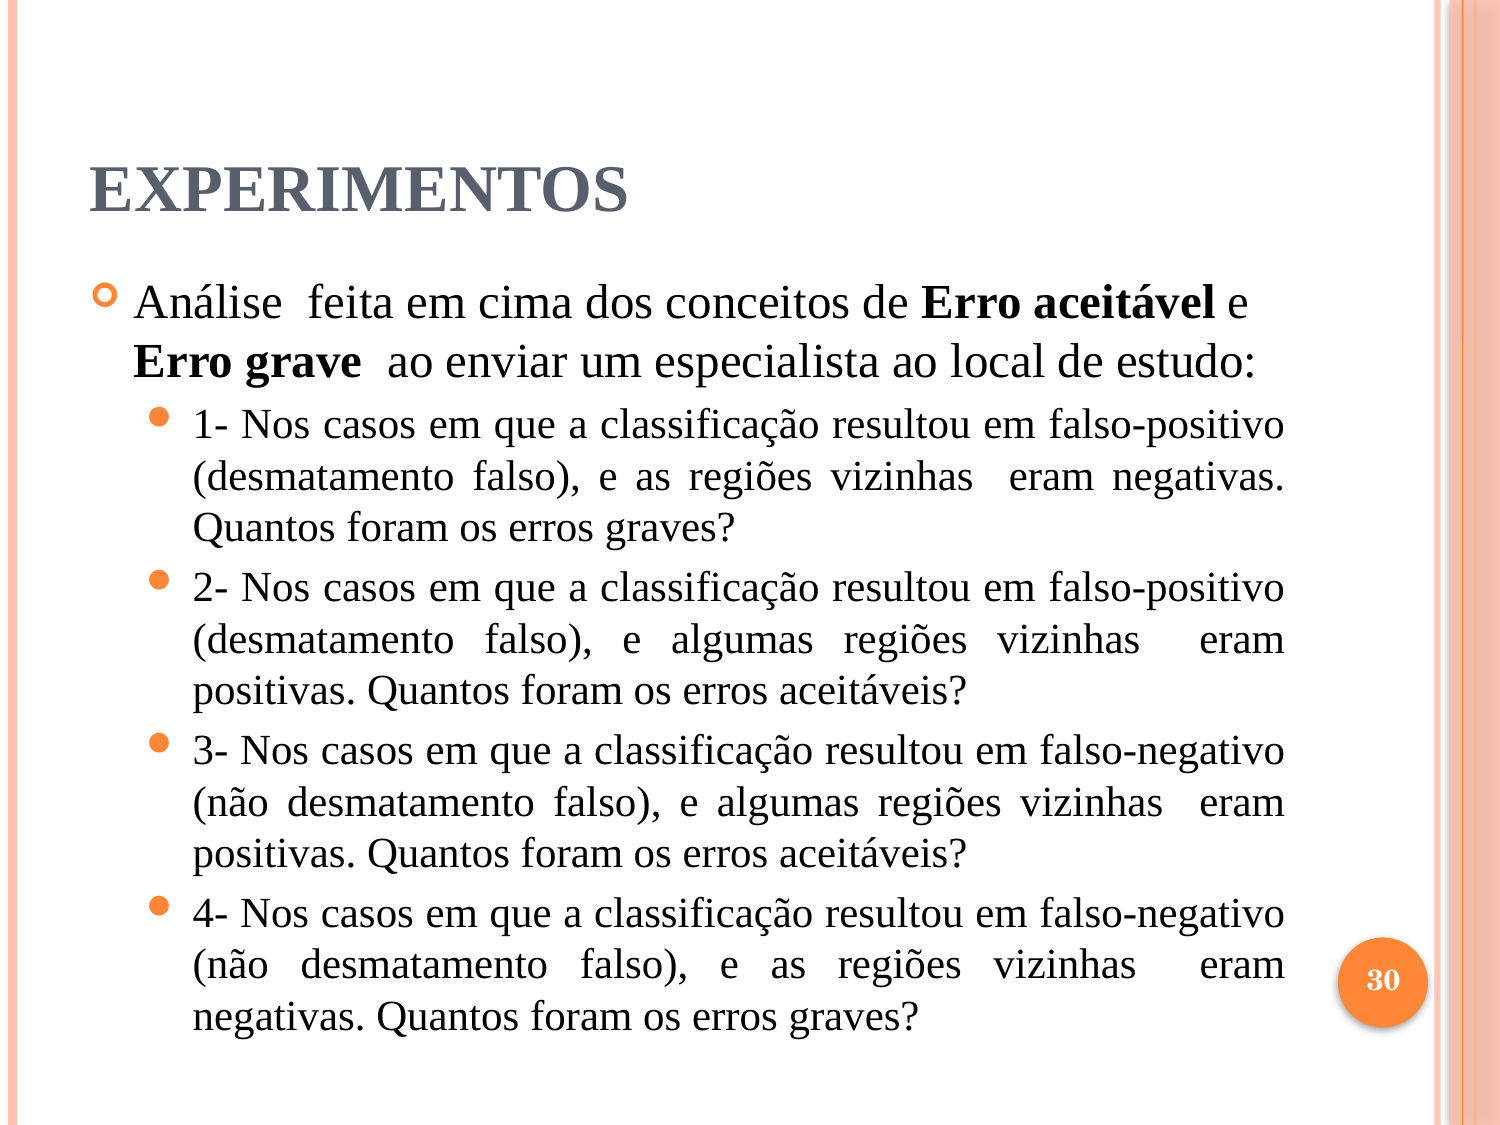

# Experimentos
Análise  feita em cima dos conceitos de Erro aceitável e Erro grave  ao enviar um especialista ao local de estudo:
1- Nos casos em que a classificação resultou em falso-positivo (desmatamento falso), e as regiões vizinhas  eram negativas. Quantos foram os erros graves?
2- Nos casos em que a classificação resultou em falso-positivo (desmatamento falso), e algumas regiões vizinhas  eram positivas. Quantos foram os erros aceitáveis?
3- Nos casos em que a classificação resultou em falso-negativo (não desmatamento falso), e algumas regiões vizinhas  eram positivas. Quantos foram os erros aceitáveis?
4- Nos casos em que a classificação resultou em falso-negativo (não desmatamento falso), e as regiões vizinhas  eram negativas. Quantos foram os erros graves?

30